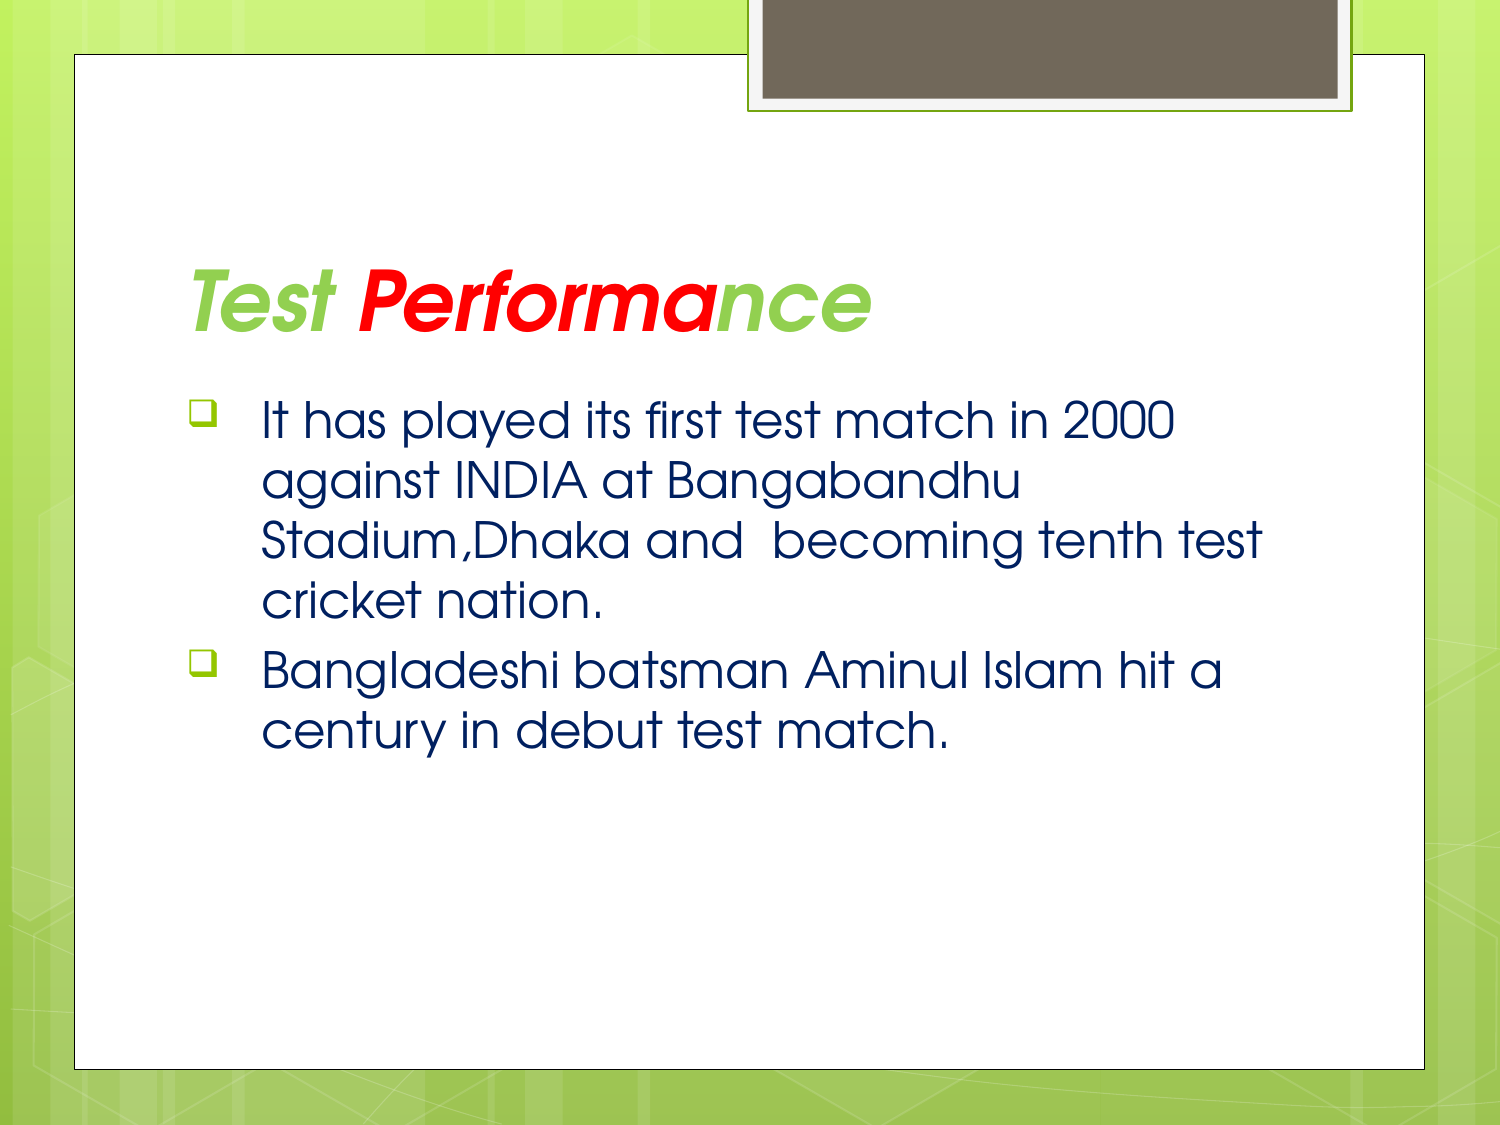

# Test Performance
It has played its first test match in 2000 against INDIA at Bangabandhu Stadium,Dhaka and  becoming tenth test cricket nation.
Bangladeshi batsman Aminul Islam hit a century in debut test match.